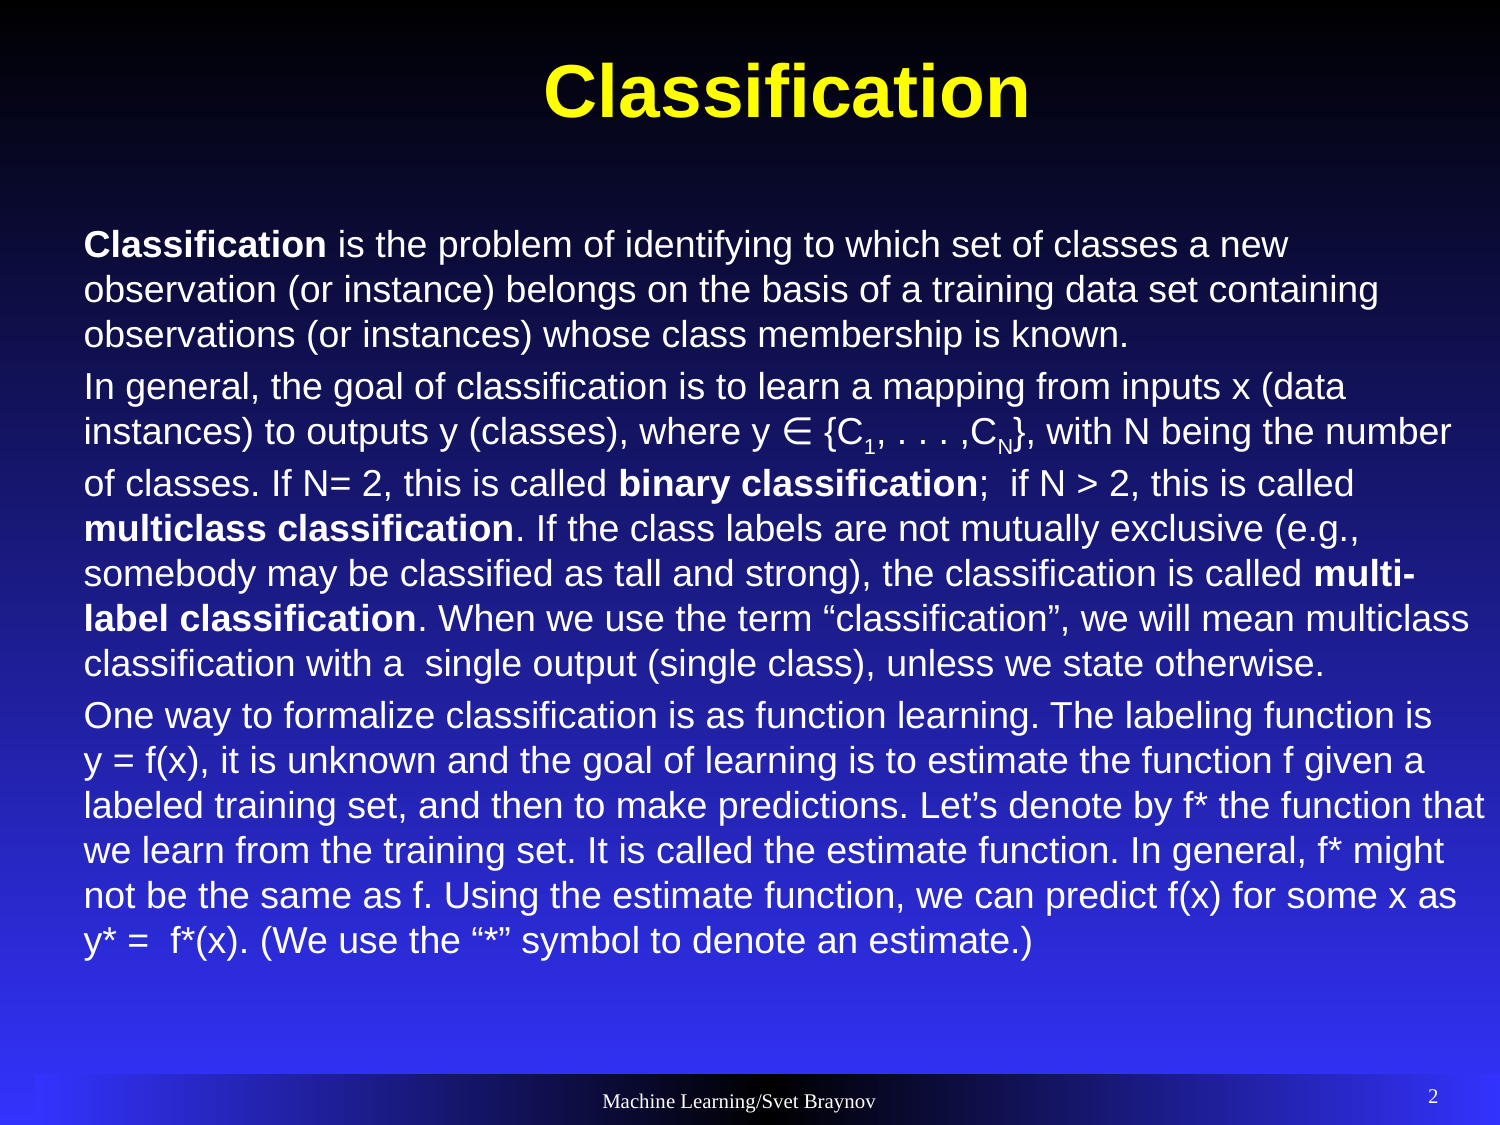

# Classification
Classification is the problem of identifying to which set of classes a new observation (or instance) belongs on the basis of a training data set containing observations (or instances) whose class membership is known.
In general, the goal of classification is to learn a mapping from inputs x (data instances) to outputs y (classes), where y ∈ {C1, . . . ,CN}, with N being the number of classes. If N= 2, this is called binary classification;  if N > 2, this is called multiclass classification. If the class labels are not mutually exclusive (e.g., somebody may be classified as tall and strong), the classification is called multi-label classification. When we use the term “classification”, we will mean multiclass classification with a  single output (single class), unless we state otherwise.
One way to formalize classification is as function learning. The labeling function is
y = f(x), it is unknown and the goal of learning is to estimate the function f given a labeled training set, and then to make predictions. Let’s denote by f* the function that we learn from the training set. It is called the estimate function. In general, f* might not be the same as f. Using the estimate function, we can predict f(x) for some x as y* =  f*(x). (We use the “*” symbol to denote an estimate.)
2